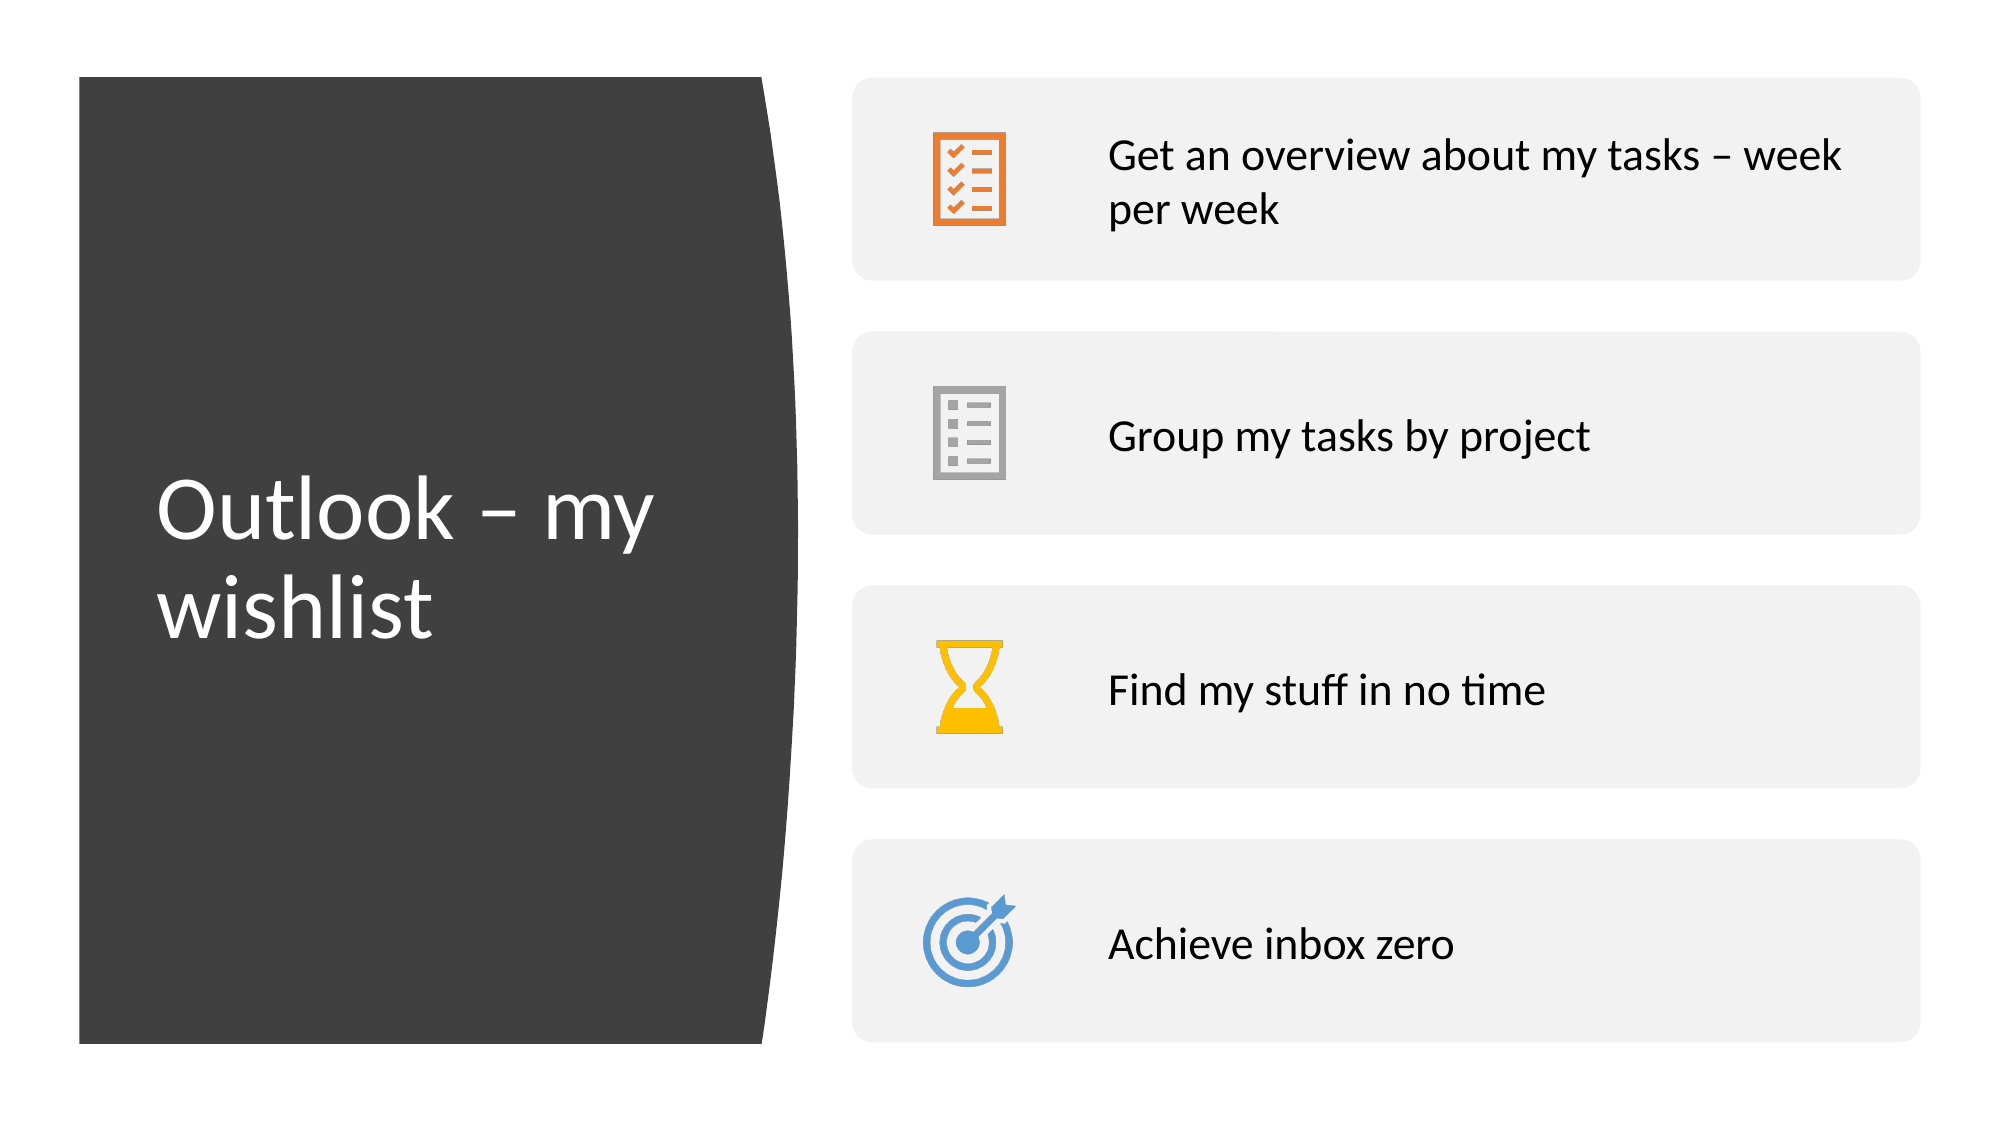

Get an overview about my tasks – week per week
Group my tasks by project
Find my stuff in no time
Achieve inbox zero

# Outlook – my wishlist